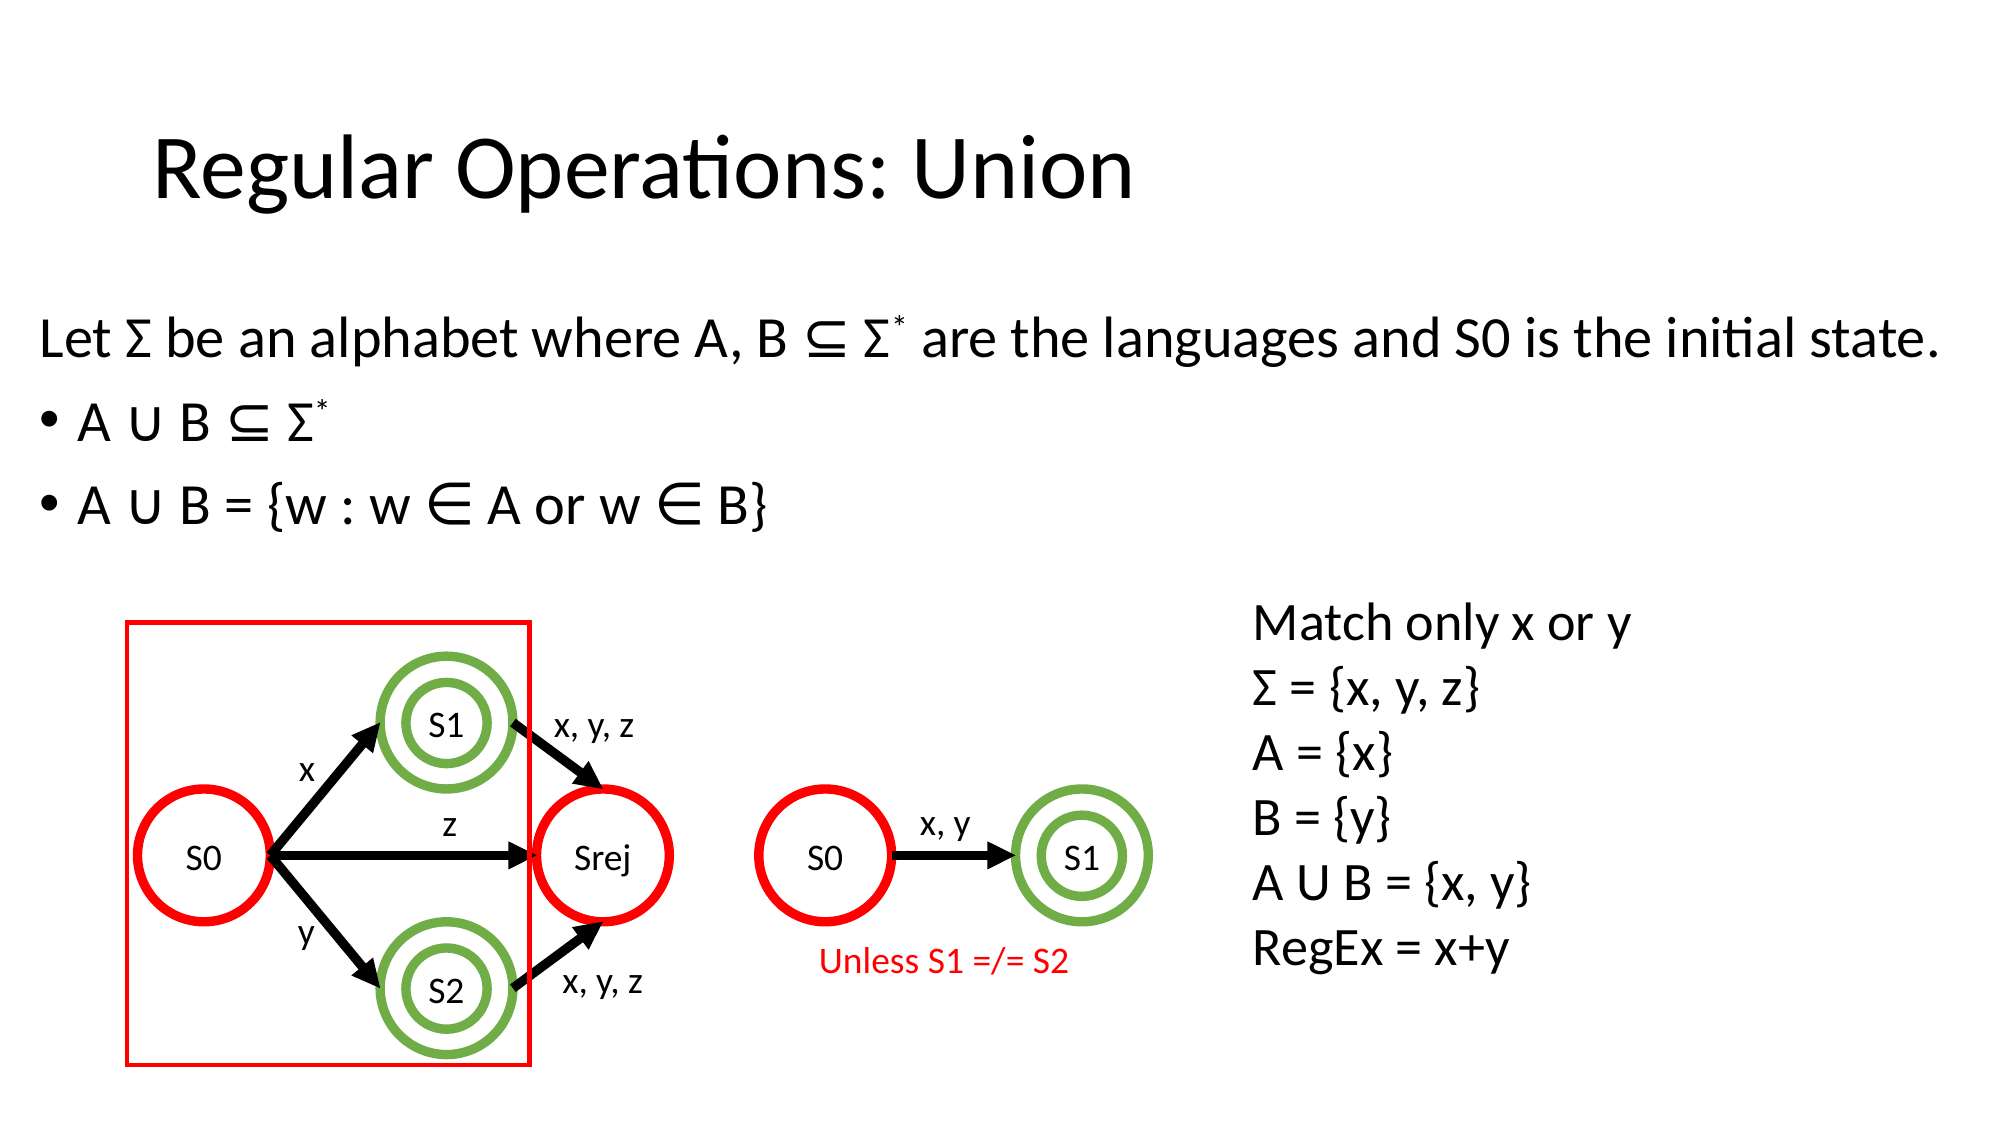

# Regular Operations: Union
Let Σ be an alphabet where A, B ⊆ Σ* are the languages and S0 is the initial state.
A ∪ B ⊆ Σ*
A ∪ B = {w : w ∈ A or w ∈ B}

Match only x or y
Σ = {x, y, z}
A = {x}
B = {y}
A U B = {x, y}
RegEx = x+y

S1

x, y, z
x
Srej
S0
S1
S0
x, y
z

y
S2
Unless S1 =/= S2

x, y, z